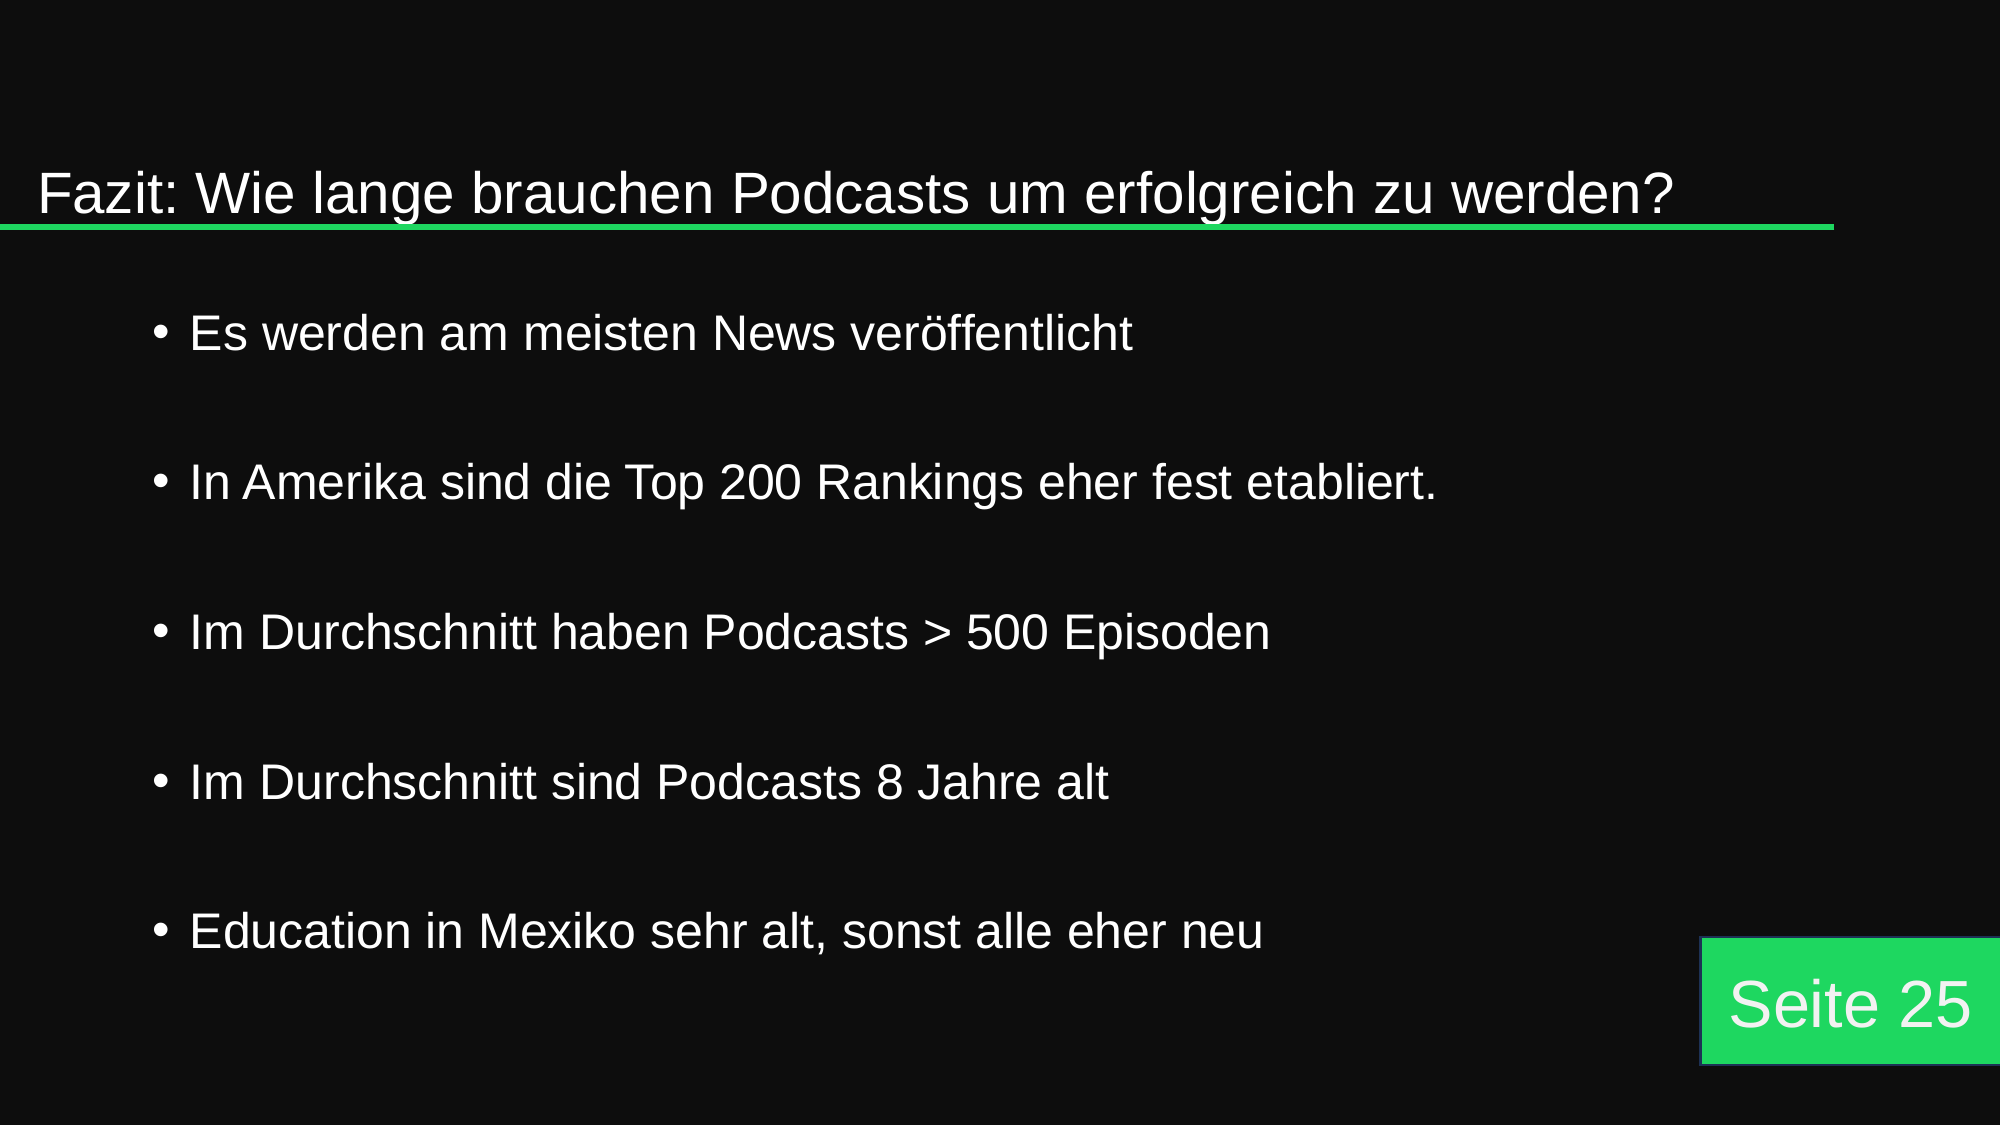

# Fazit: Wie lange brauchen Podcasts um erfolgreich zu werden?
Es werden am meisten News veröffentlicht

In Amerika sind die Top 200 Rankings eher fest etabliert.

Im Durchschnitt haben Podcasts > 500 Episoden

Im Durchschnitt sind Podcasts 8 Jahre alt

Education in Mexiko sehr alt, sonst alle eher neu

Seite 25